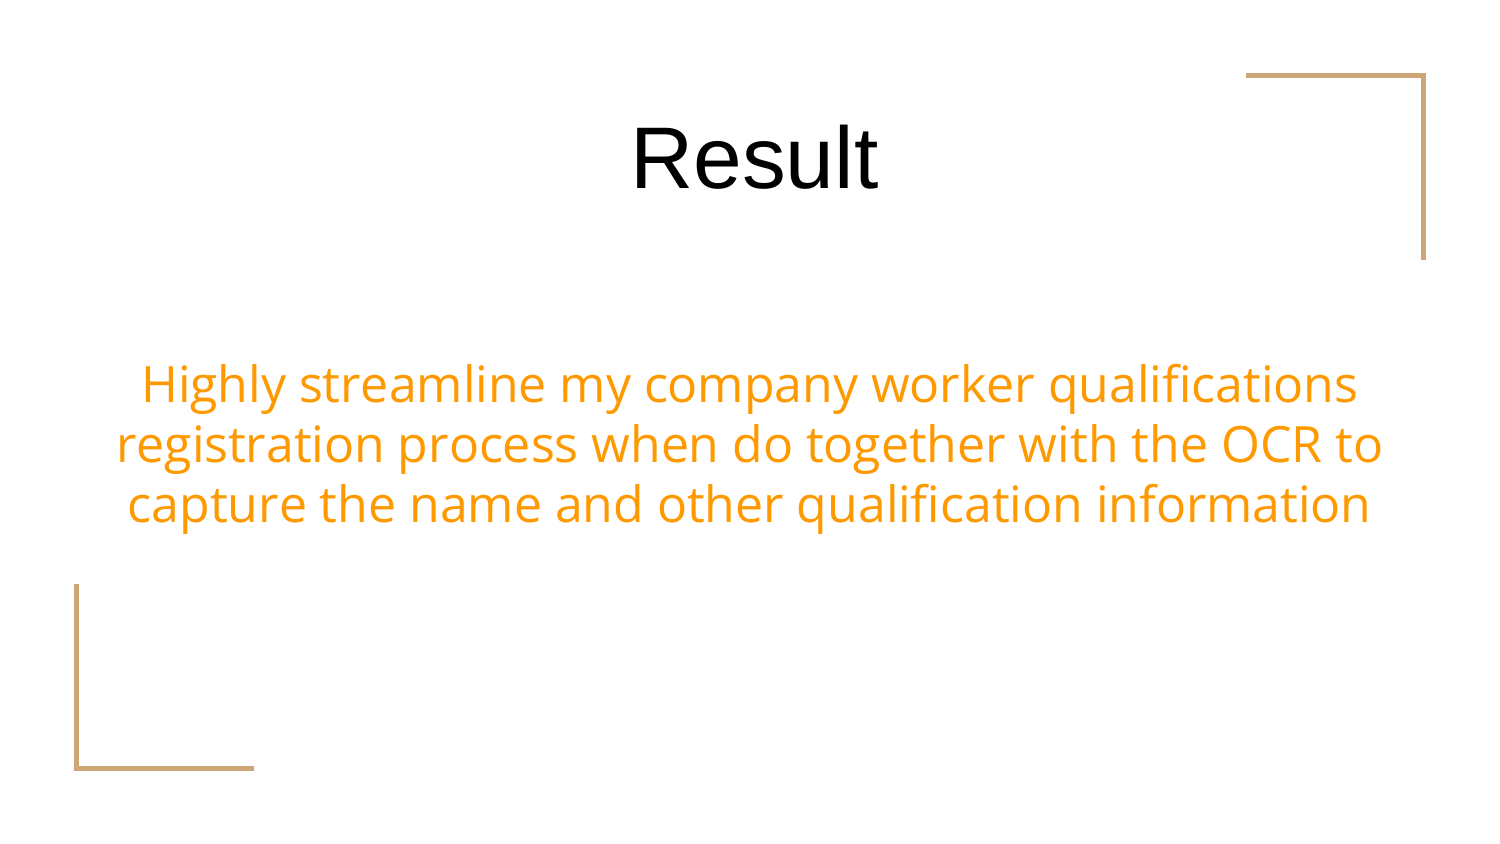

# Result

Highly streamline my company worker qualifications registration process when do together with the OCR to capture the name and other qualification information